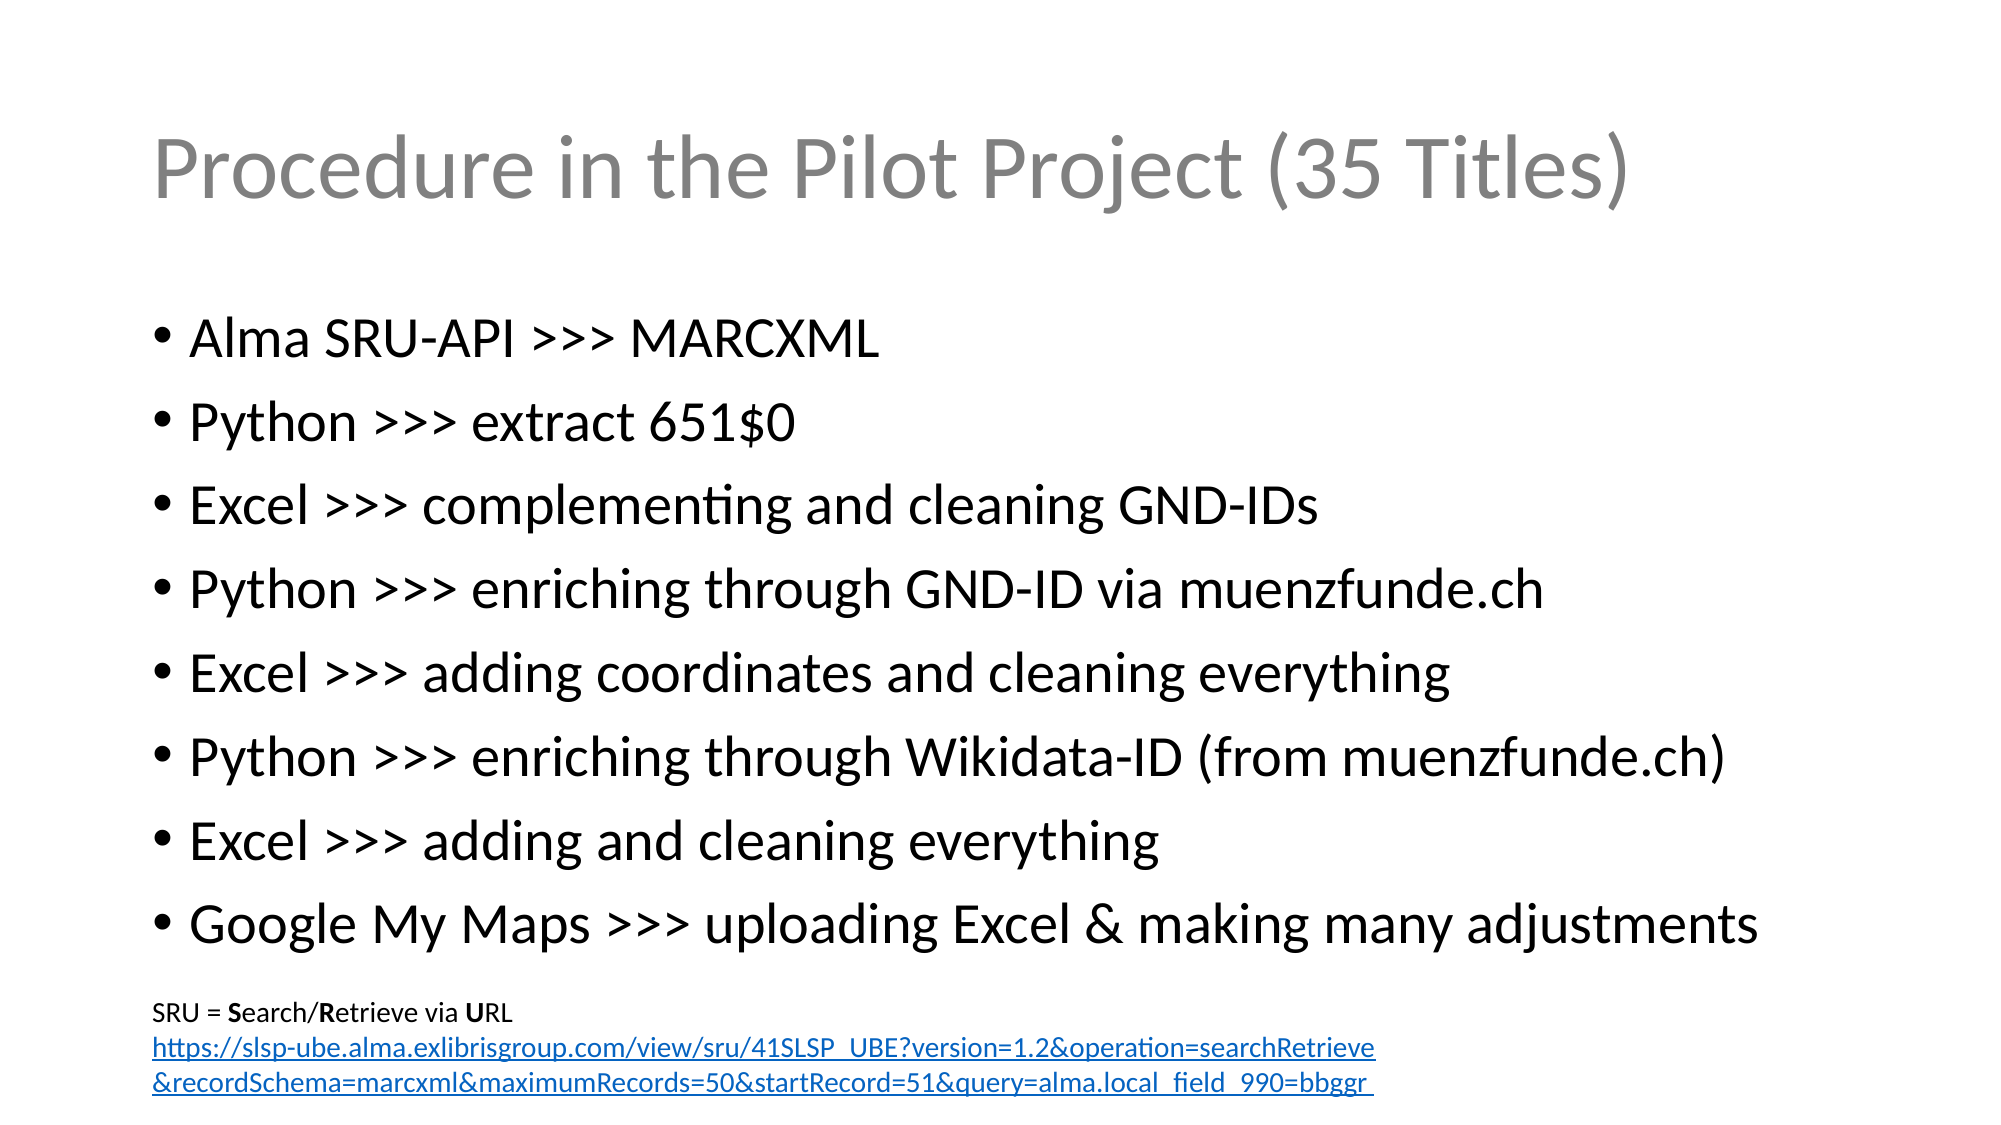

# Procedure in the Pilot Project (35 Titles)
Alma SRU-API >>> MARCXML
Python >>> extract 651$0
Excel >>> complementing and cleaning GND-IDs
Python >>> enriching through GND-ID via muenzfunde.ch
Excel >>> adding coordinates and cleaning everything
Python >>> enriching through Wikidata-ID (from muenzfunde.ch)
Excel >>> adding and cleaning everything
Google My Maps >>> uploading Excel & making many adjustments
SRU = Search/Retrieve via URL
https://slsp-ube.alma.exlibrisgroup.com/view/sru/41SLSP_UBE?version=1.2&operation=searchRetrieve
			&recordSchema=marcxml&maximumRecords=50&startRecord=51&query=alma.local_field_990=bbggr